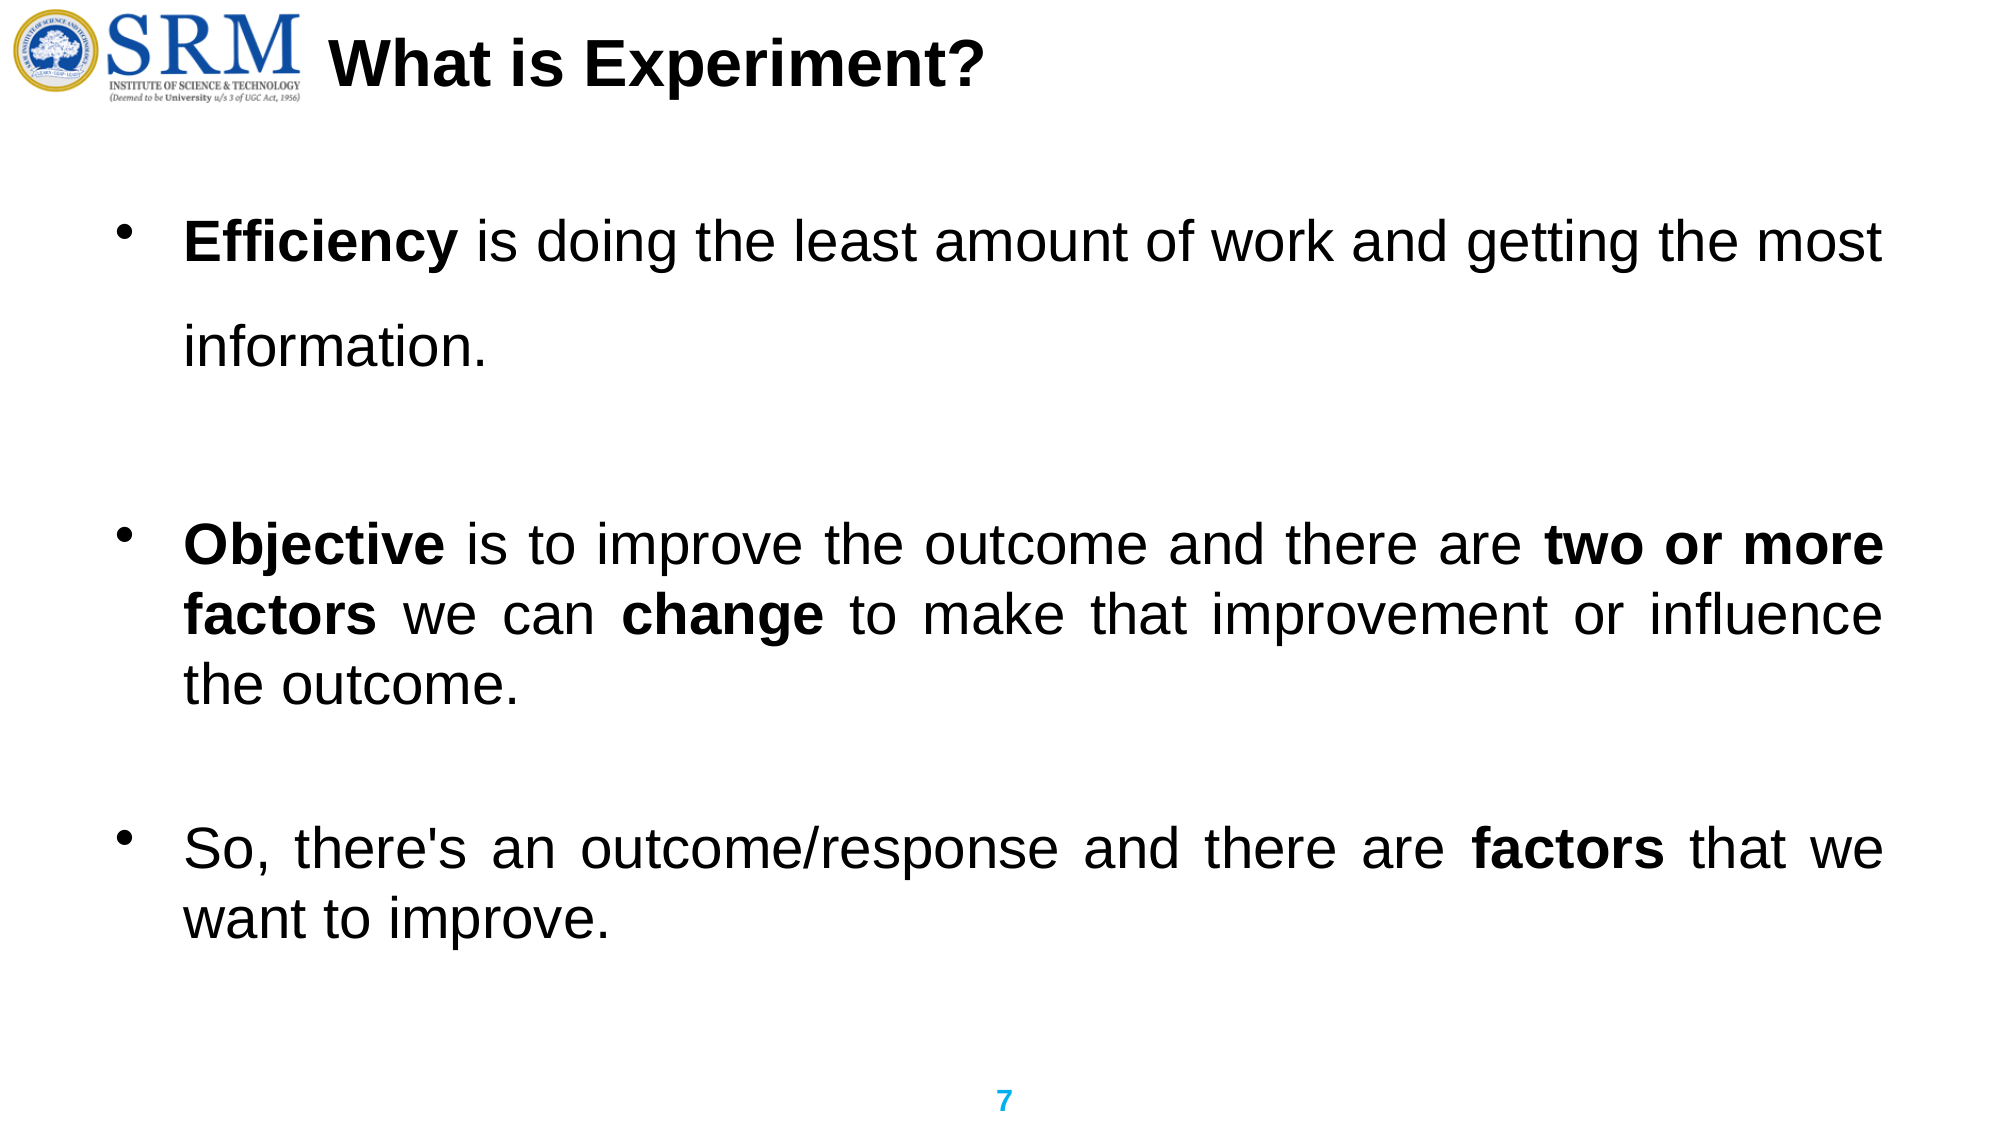

# What is Experiment?
Efficiency is doing the least amount of work and getting the most information.

Objective is to improve the outcome and there are two or more factors we can change to make that improvement or influence the outcome.

So, there's an outcome/response and there are factors that we want to improve.
7